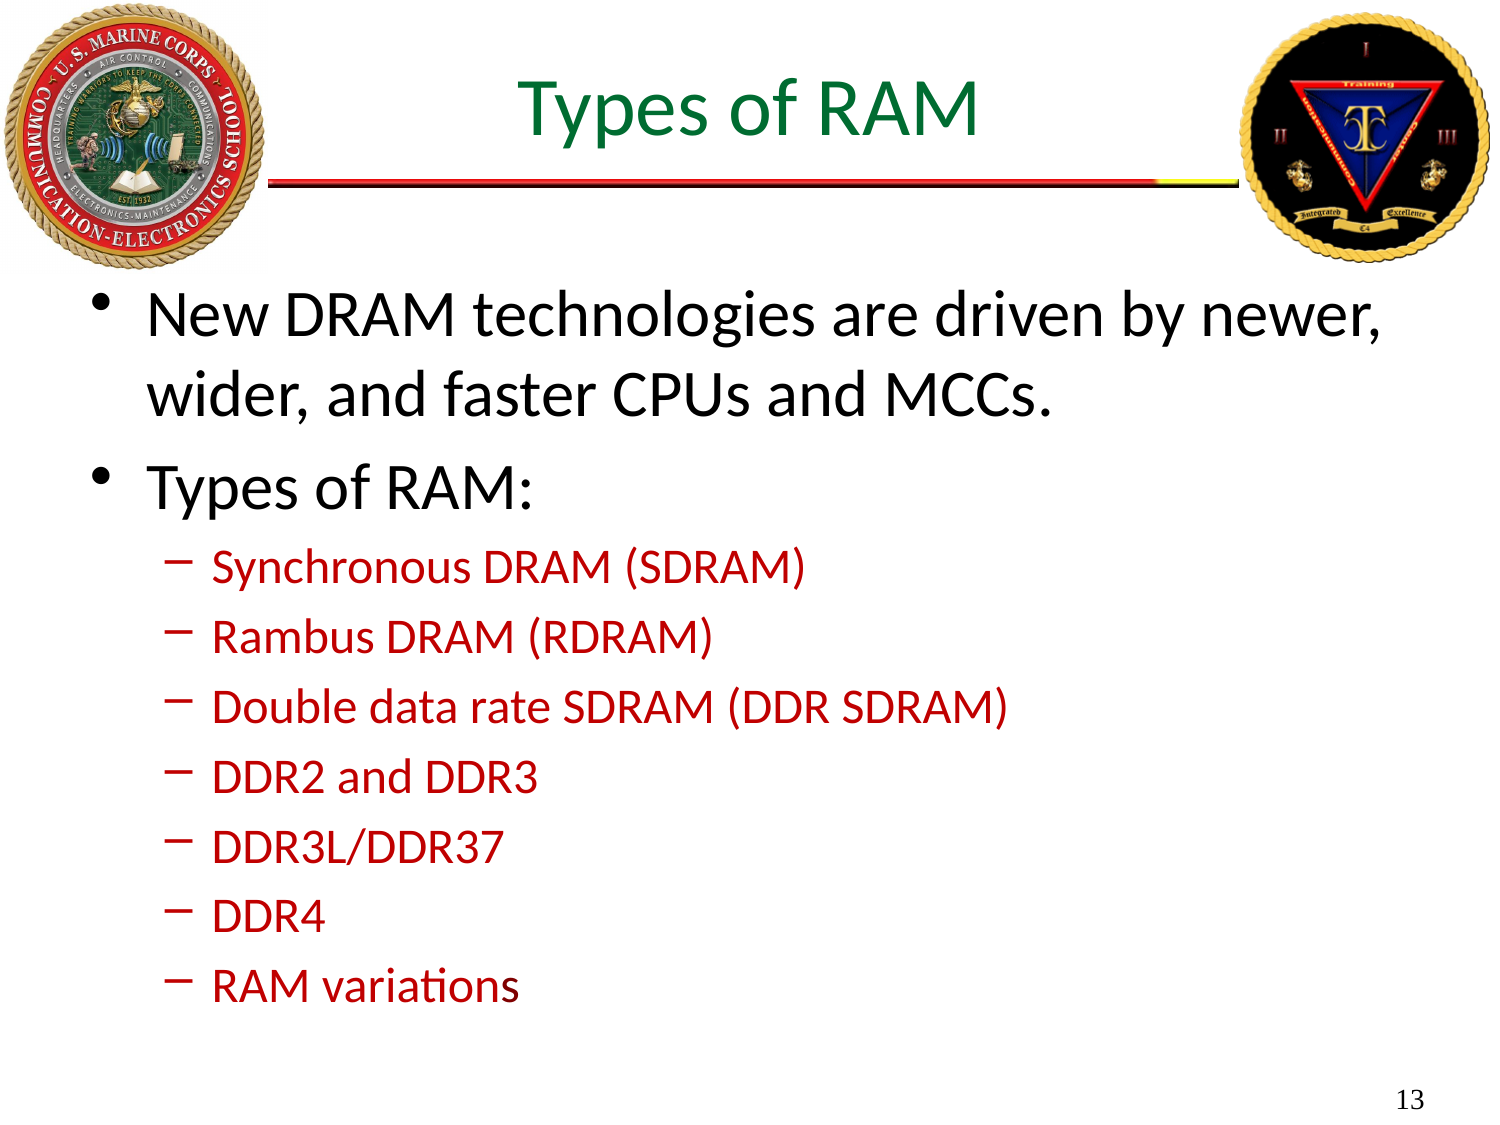

# Types of RAM
New DRAM technologies are driven by newer, wider, and faster CPUs and MCCs.
Types of RAM:
Synchronous DRAM (SDRAM)
Rambus DRAM (RDRAM)
Double data rate SDRAM (DDR SDRAM)
DDR2 and DDR3
DDR3L/DDR37
DDR4
RAM variations